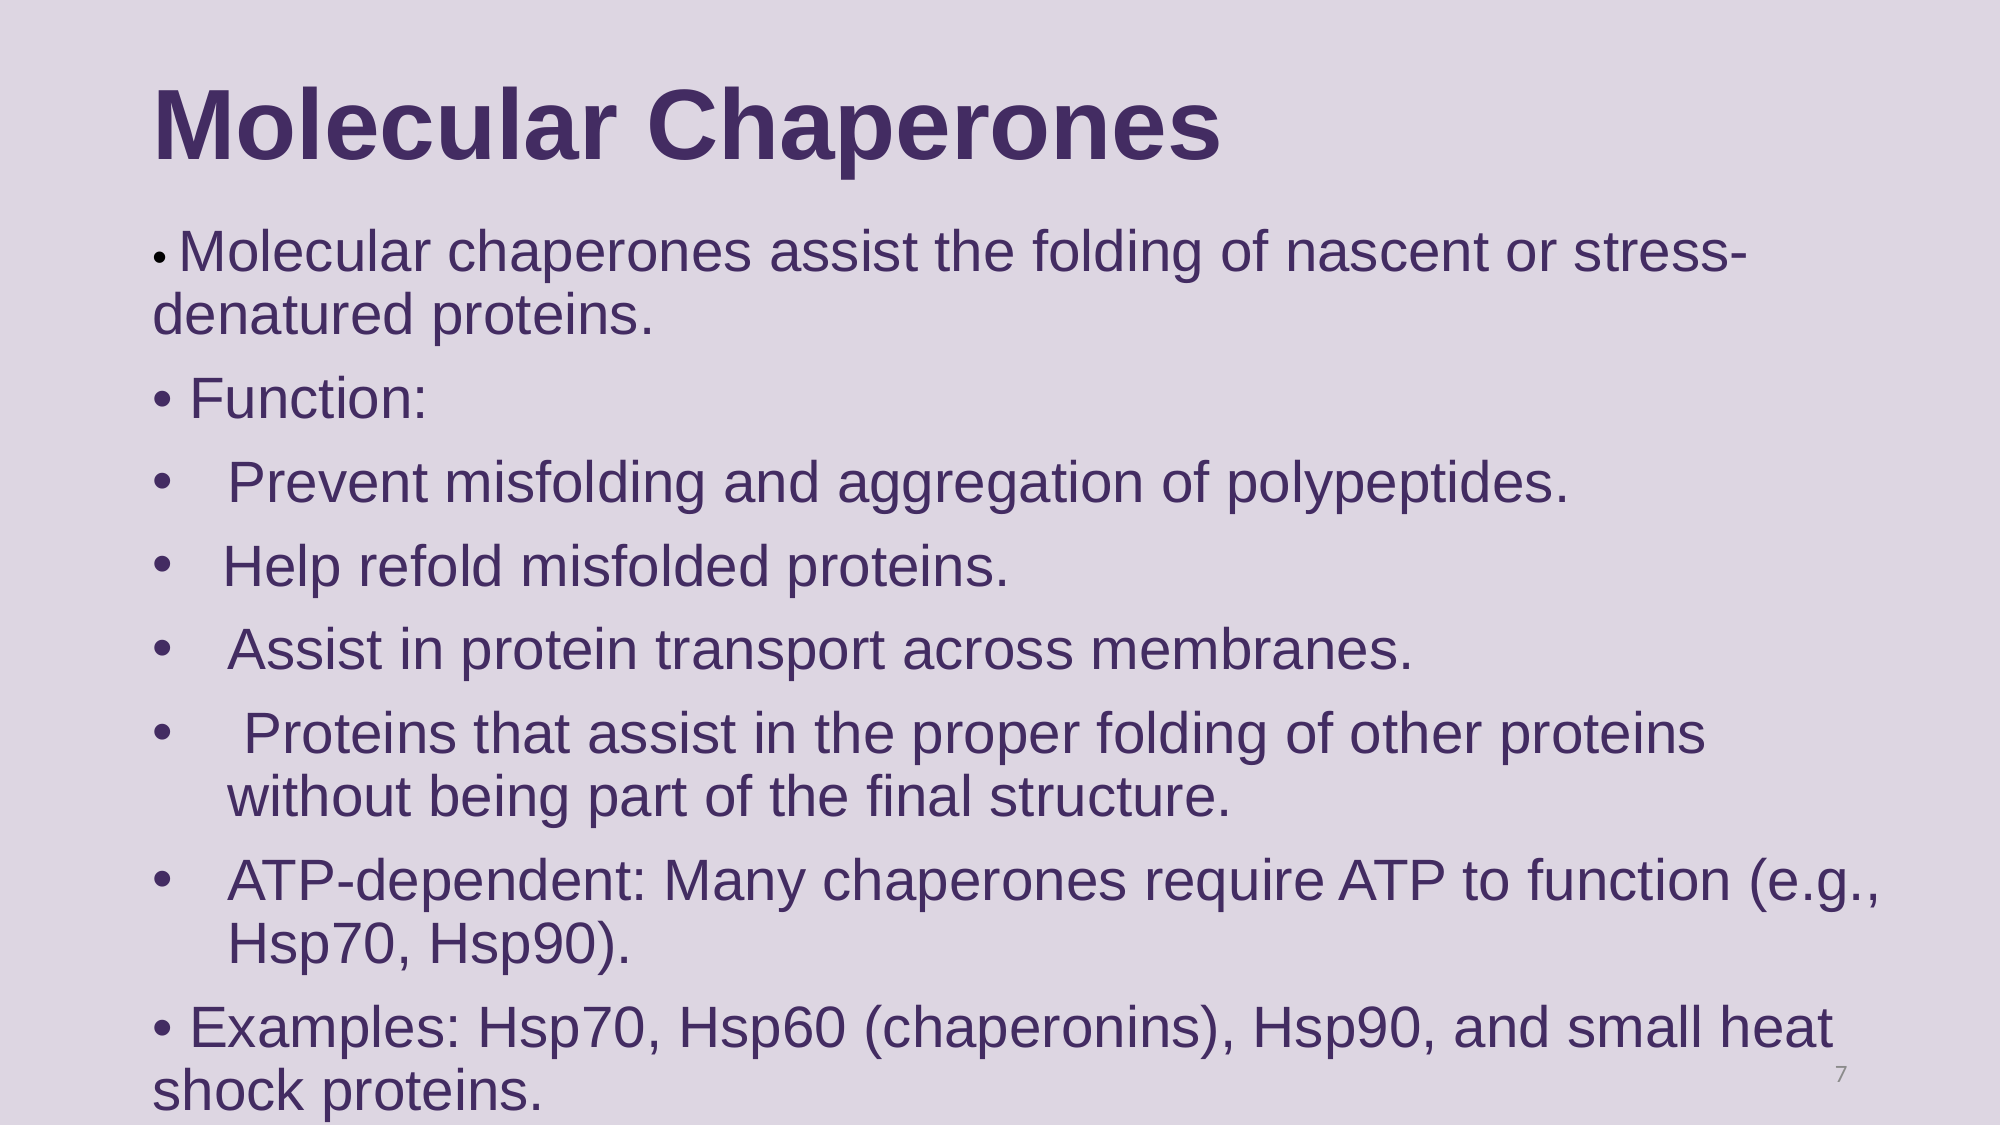

# Molecular Chaperones
• Molecular chaperones assist the folding of nascent or stress-denatured proteins.
• Function:
Prevent misfolding and aggregation of polypeptides.
  Help refold misfolded proteins.
Assist in protein transport across membranes.
 Proteins that assist in the proper folding of other proteins without being part of the final structure.
ATP-dependent: Many chaperones require ATP to function (e.g., Hsp70, Hsp90).
• Examples: Hsp70, Hsp60 (chaperonins), Hsp90, and small heat shock proteins.

7